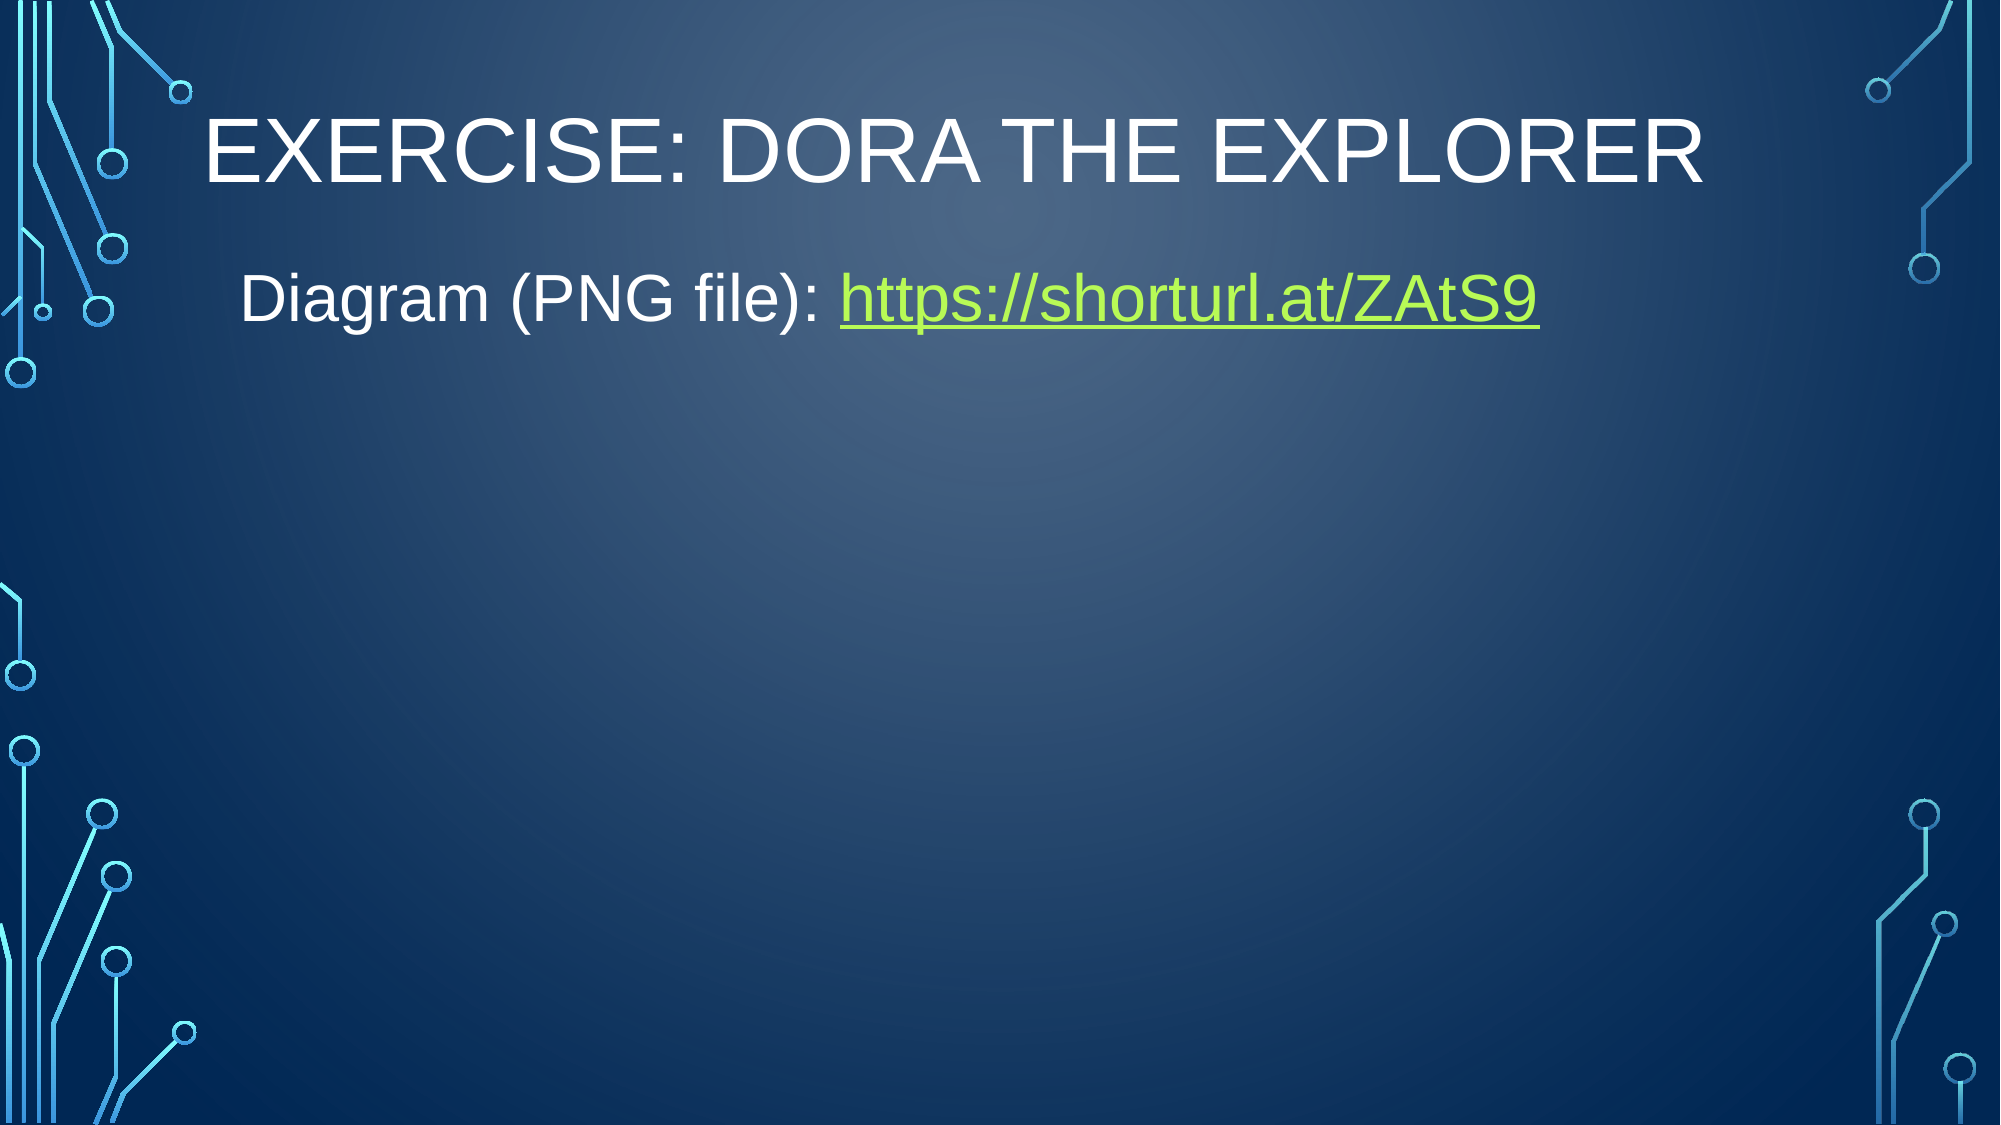

# EXERCISE: DORA THE EXPLORER
Diagram (PNG file): https://shorturl.at/ZAtS9